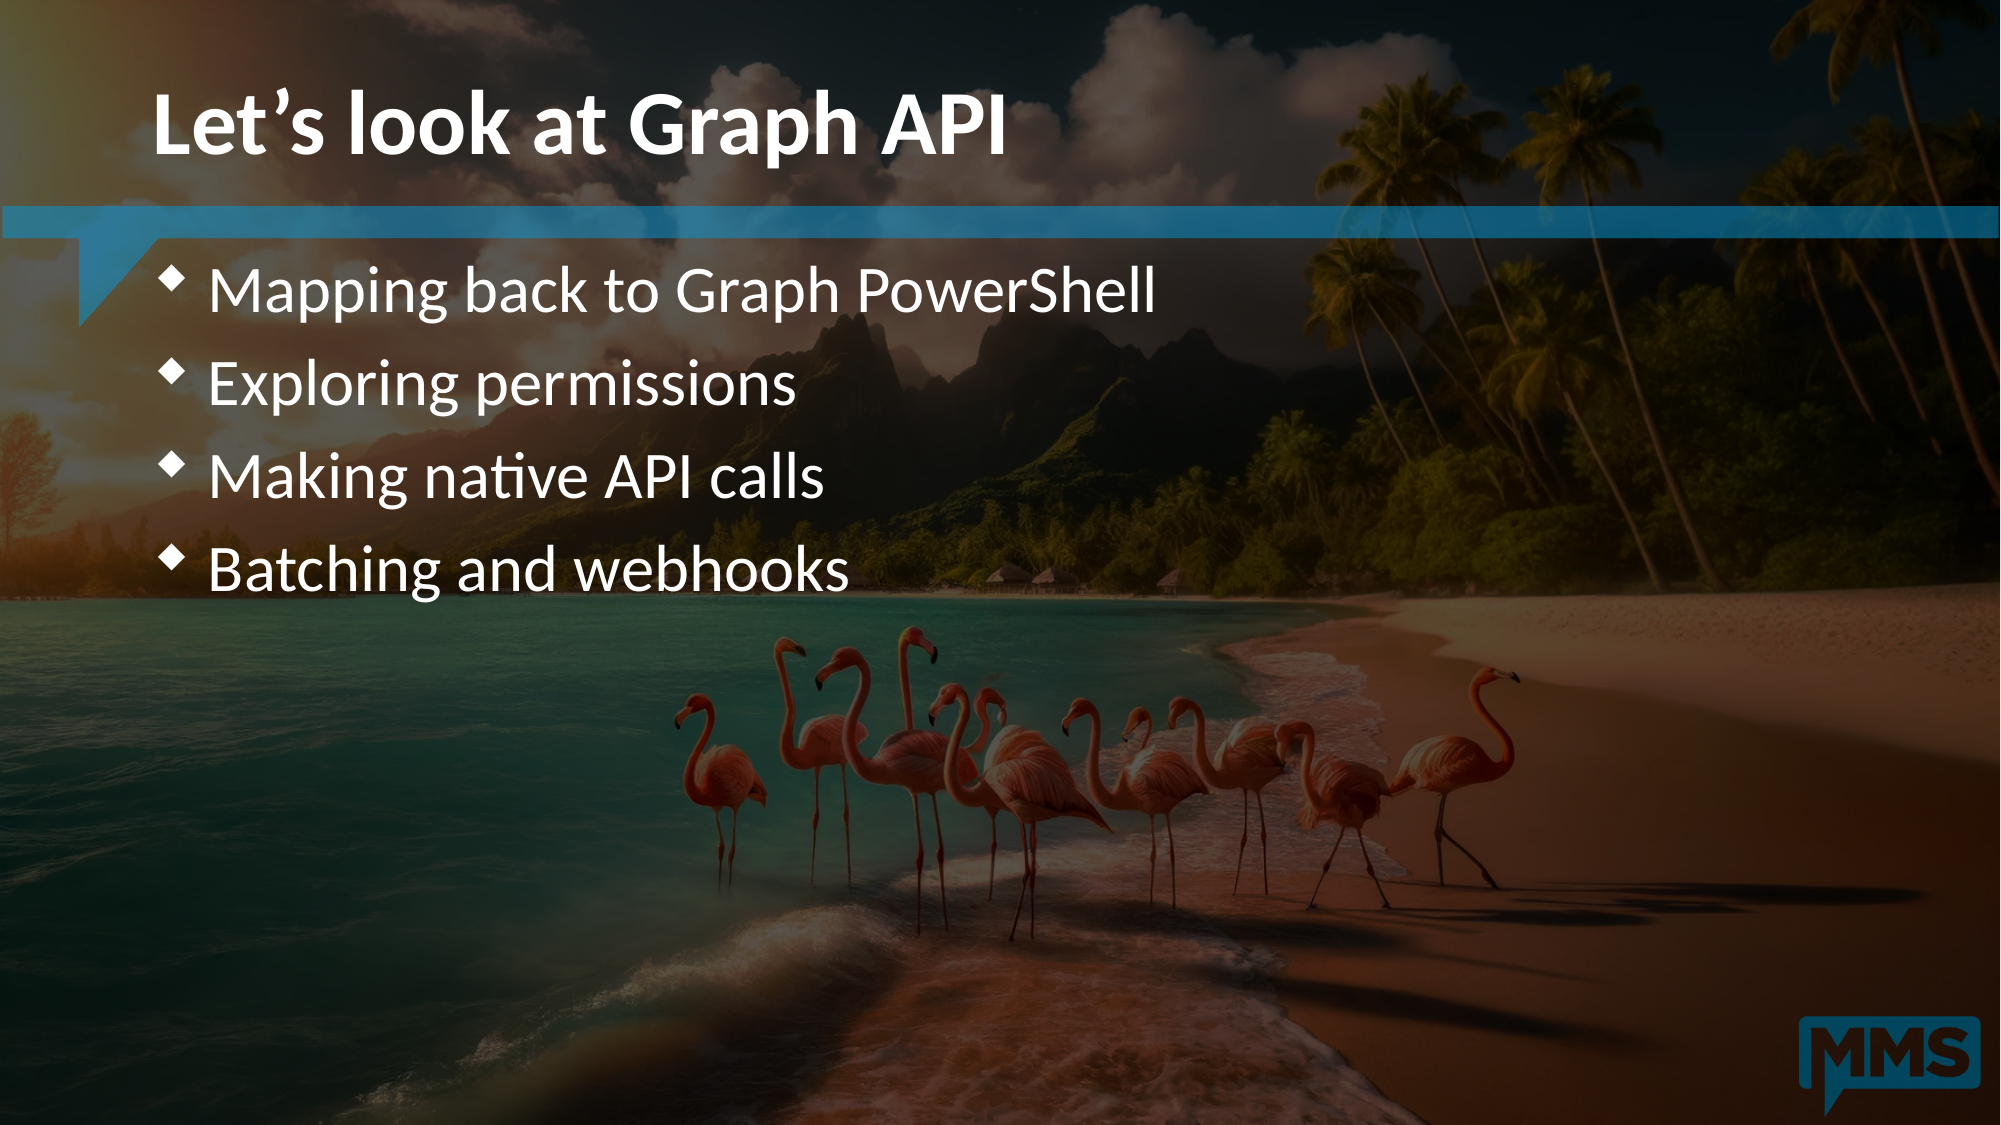

# Let’s look at Graph API
 Mapping back to Graph PowerShell
 Exploring permissions
 Making native API calls
 Batching and webhooks